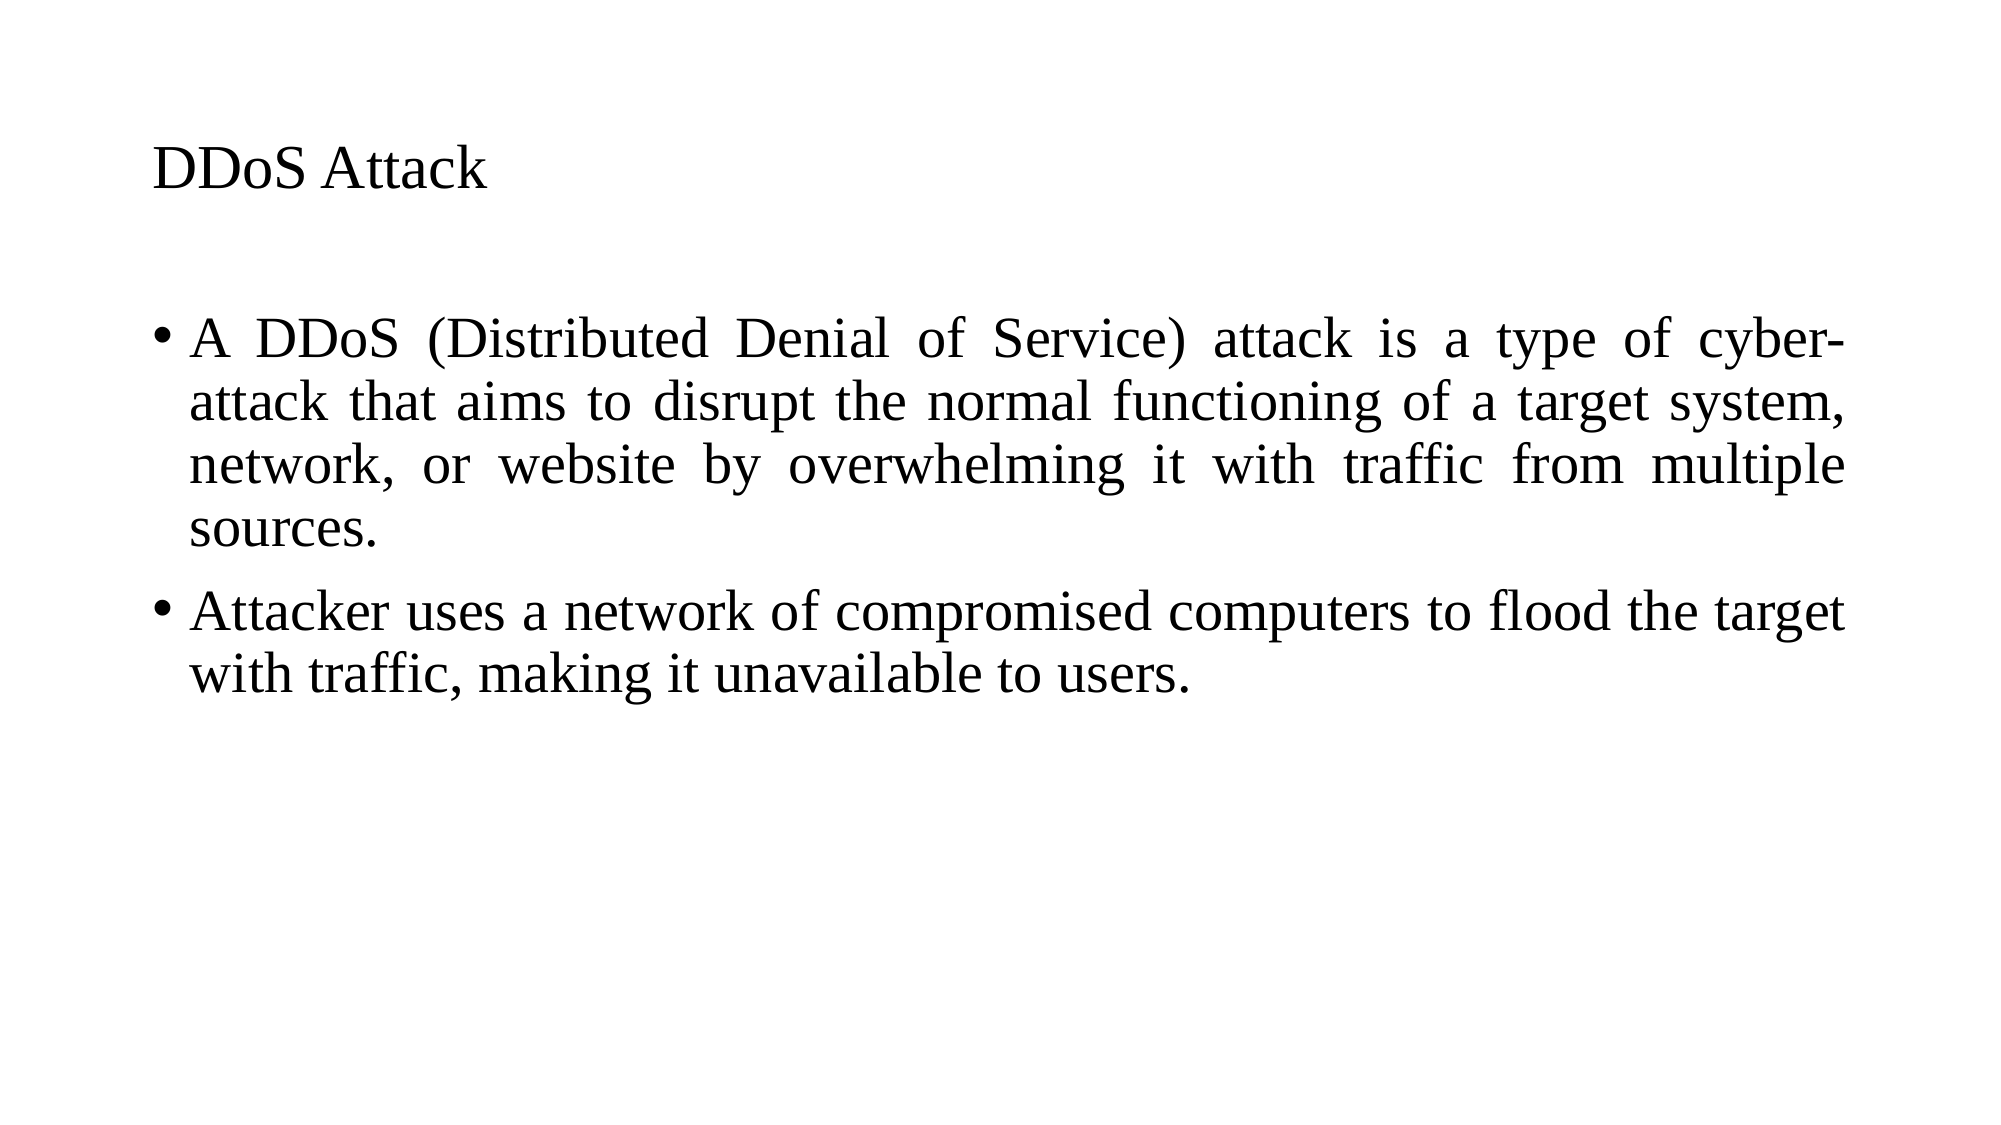

# DDoS Attack
A DDoS (Distributed Denial of Service) attack is a type of cyber-attack that aims to disrupt the normal functioning of a target system, network, or website by overwhelming it with traffic from multiple sources.
Attacker uses a network of compromised computers to flood the target with traffic, making it unavailable to users.